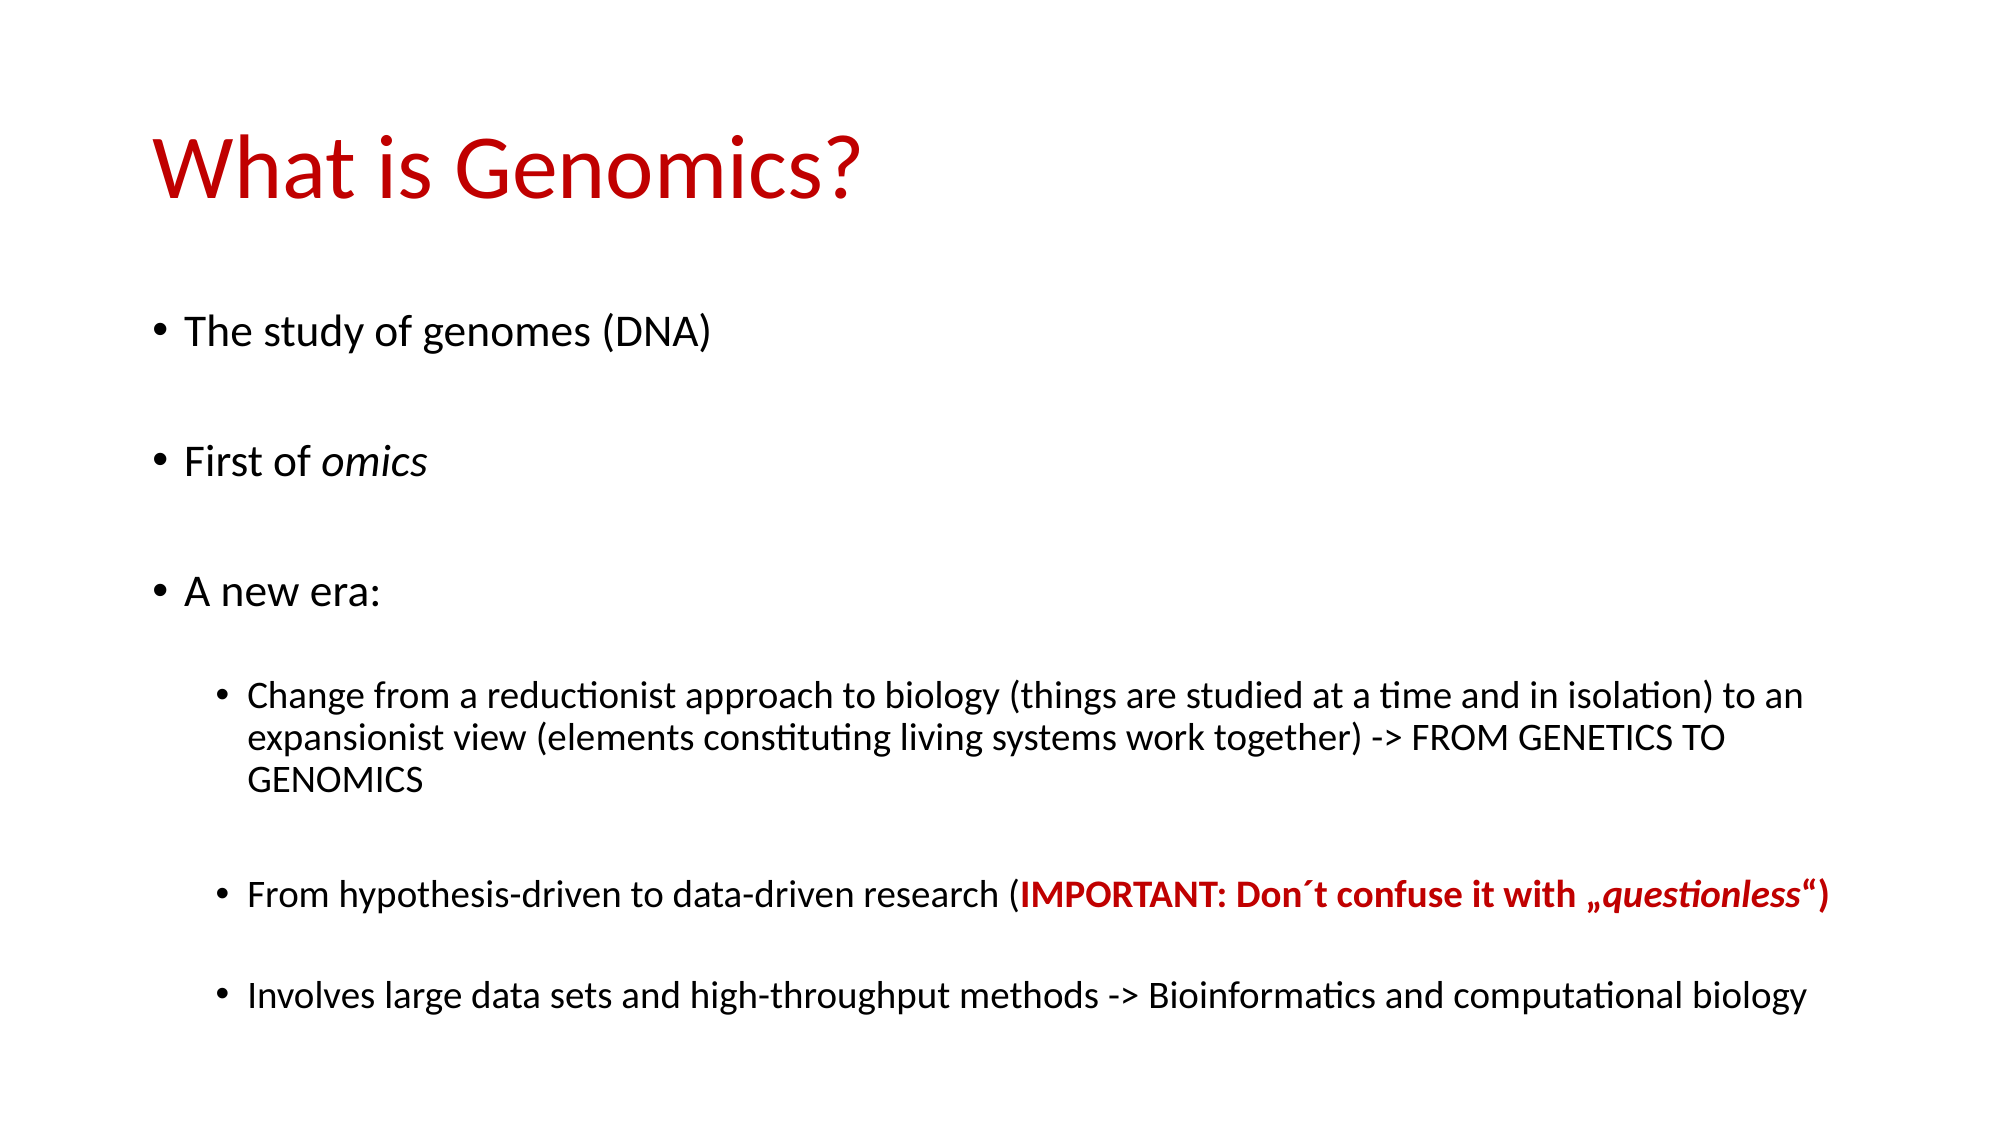

# What is Genomics?
The study of genomes (DNA)

First of omics

A new era:

Change from a reductionist approach to biology (things are studied at a time and in isolation) to an expansionist view (elements constituting living systems work together) -> FROM GENETICS TO GENOMICS

From hypothesis-driven to data-driven research (IMPORTANT: Don´t confuse it with „questionless“)

Involves large data sets and high-throughput methods -> Bioinformatics and computational biology